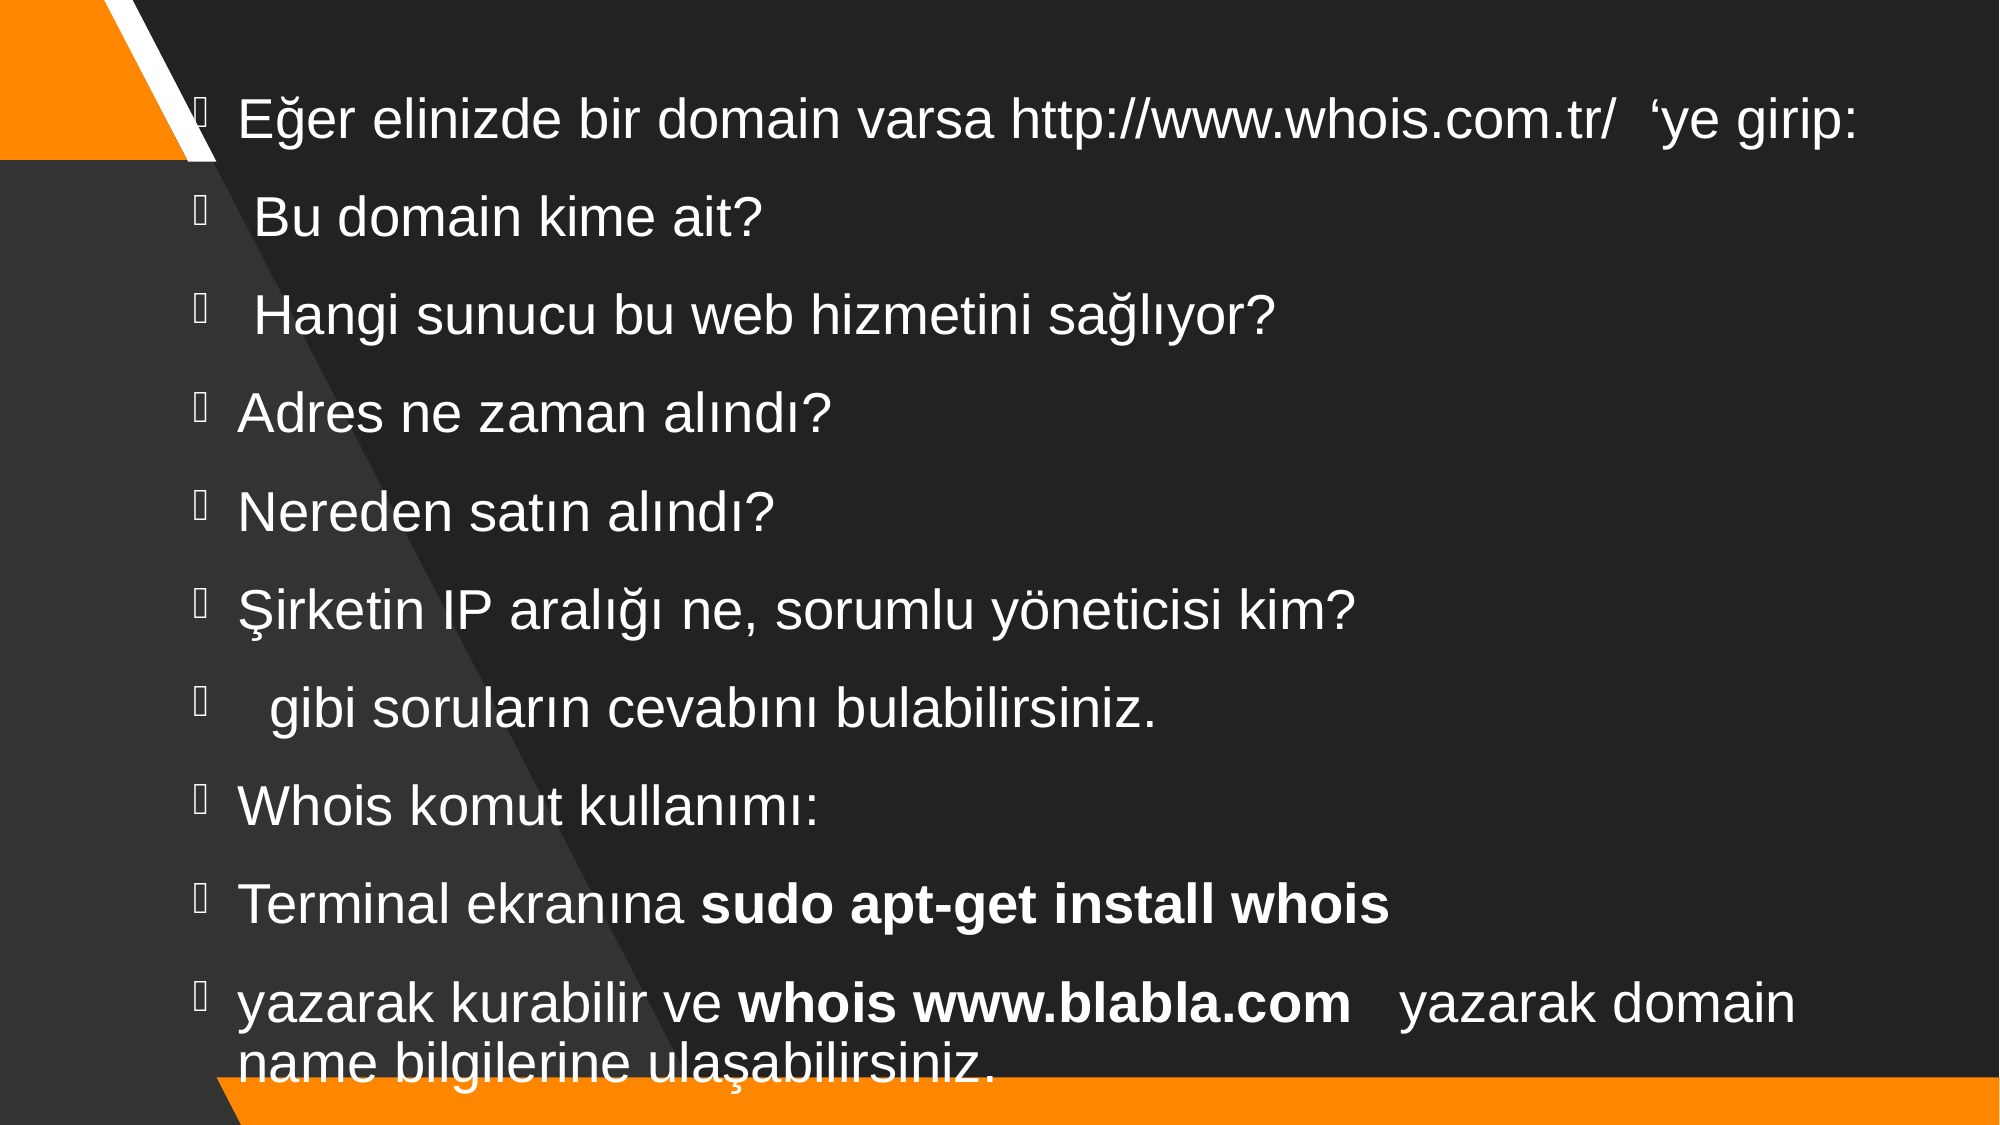

Eğer elinizde bir domain varsa http://www.whois.com.tr/  ‘ye girip:
 Bu domain kime ait?
 Hangi sunucu bu web hizmetini sağlıyor?
Adres ne zaman alındı?
Nereden satın alındı?
Şirketin IP aralığı ne, sorumlu yöneticisi kim?
  gibi soruların cevabını bulabilirsiniz.
Whois komut kullanımı:
Terminal ekranına sudo apt-get install whois
yazarak kurabilir ve whois www.blabla.com   yazarak domain name bilgilerine ulaşabilirsiniz.